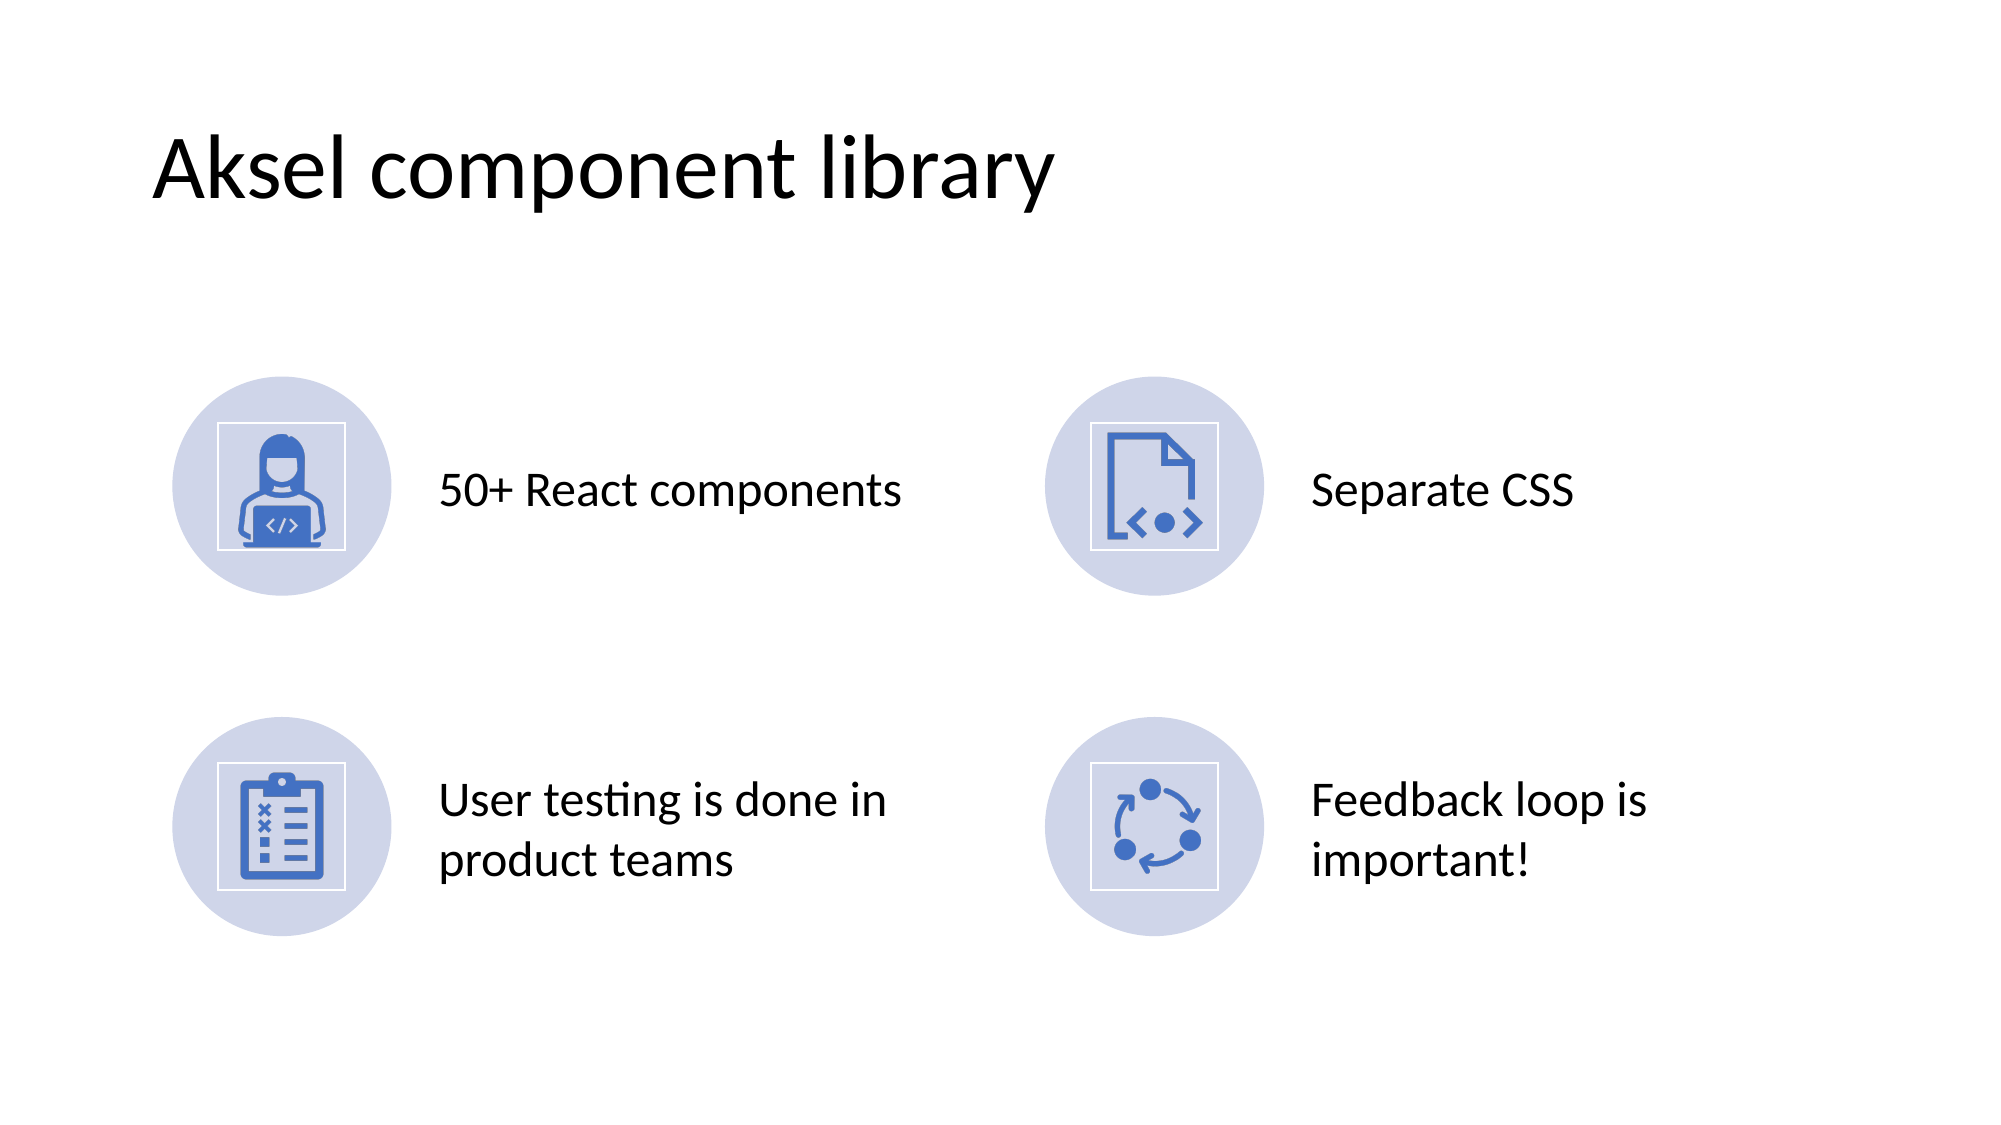

# Aksel component library
50+ React components
Separate CSS
User testing is done in product teams
Feedback loop is important!